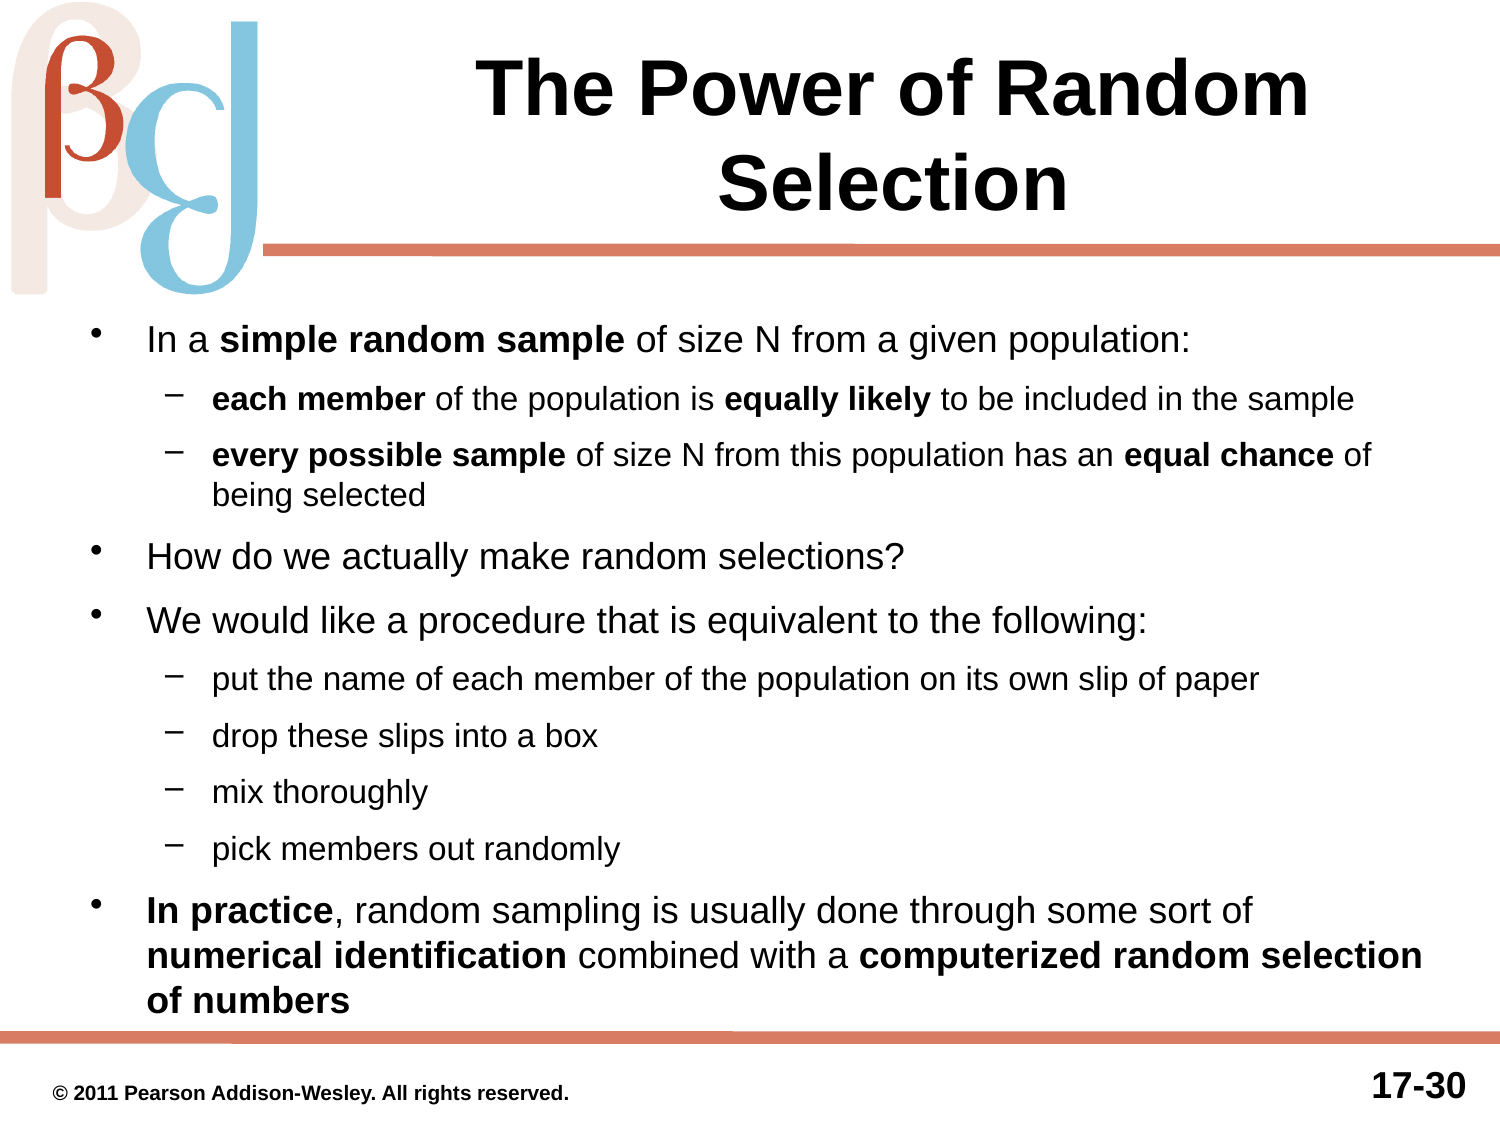

The Power of Random Selection

In a simple random sample of size N from a given population:
each member of the population is equally likely to be included in the sample
every possible sample of size N from this population has an equal chance of being selected
How do we actually make random selections?
We would like a procedure that is equivalent to the following:
put the name of each member of the population on its own slip of paper
drop these slips into a box
mix thoroughly
pick members out randomly
In practice, random sampling is usually done through some sort of numerical identification combined with a computerized random selection of numbers
© 2011 Pearson Addison-Wesley. All rights reserved.
17-30